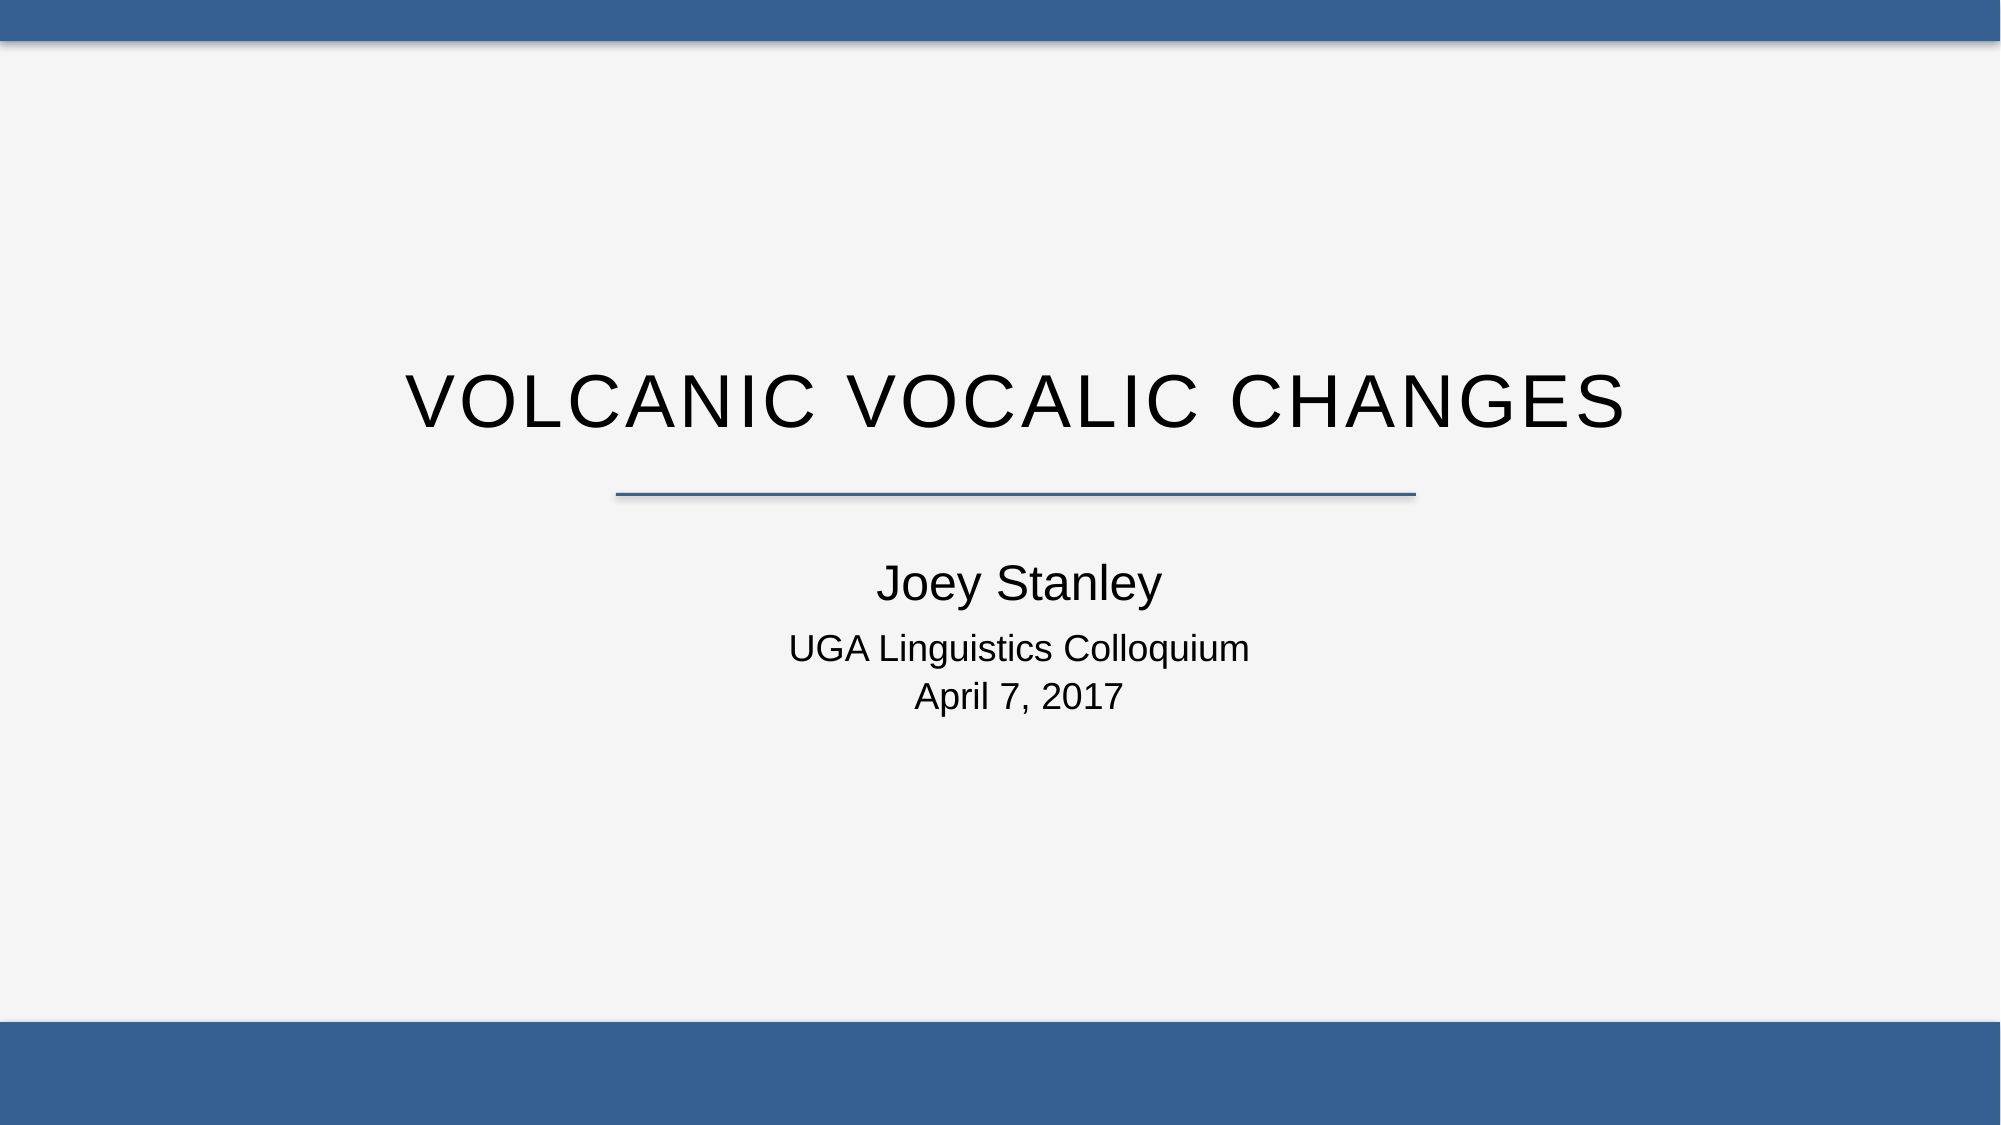

Volcanic Vocalic Changes

UGA Linguistics Colloquium
April 7, 2017
Joey Stanley